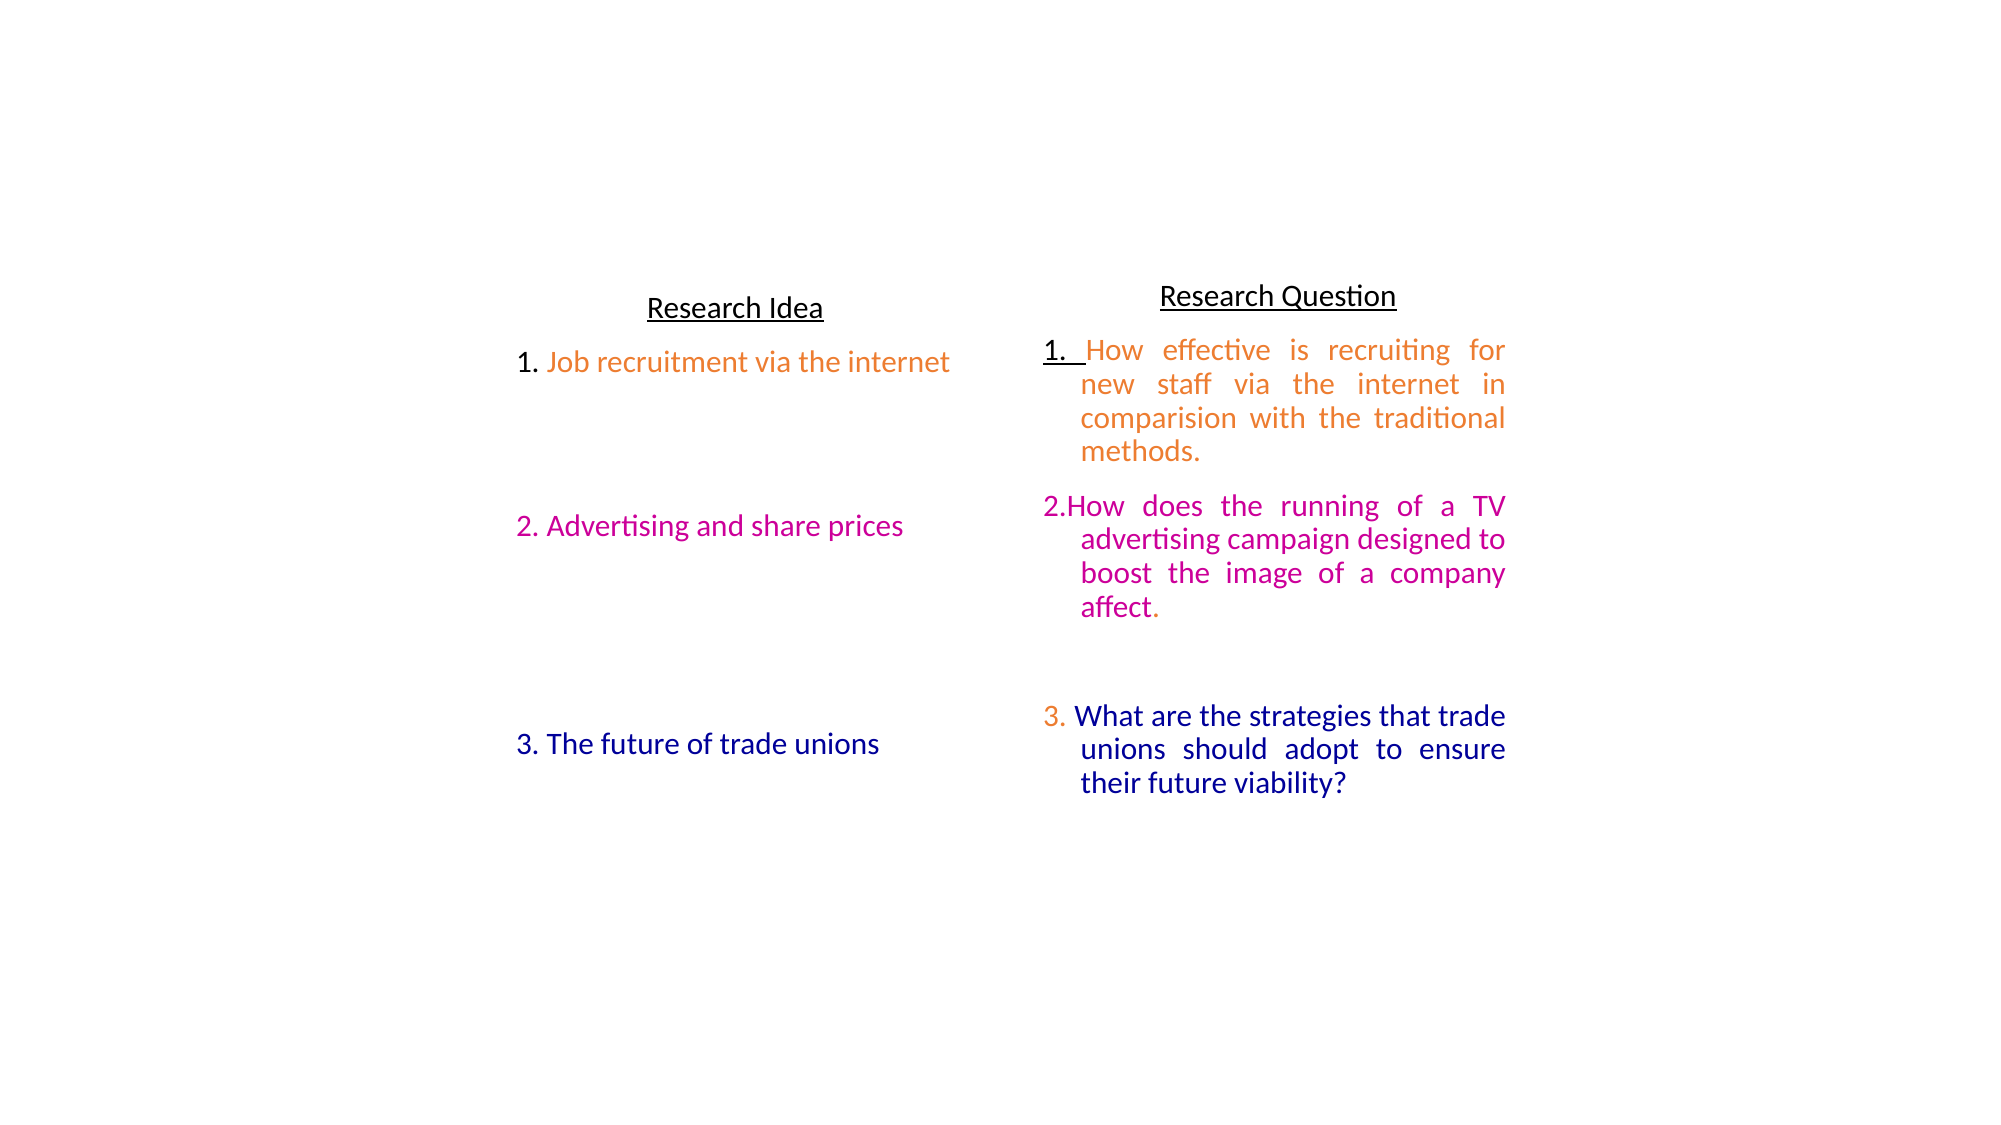

Research Question
1. How effective is recruiting for new staff via the internet in comparision with the traditional methods.
2.How does the running of a TV advertising campaign designed to boost the image of a company affect.

3. What are the strategies that trade unions should adopt to ensure their future viability?
Research Idea
1. Job recruitment via the internet

2. Advertising and share prices

3. The future of trade unions